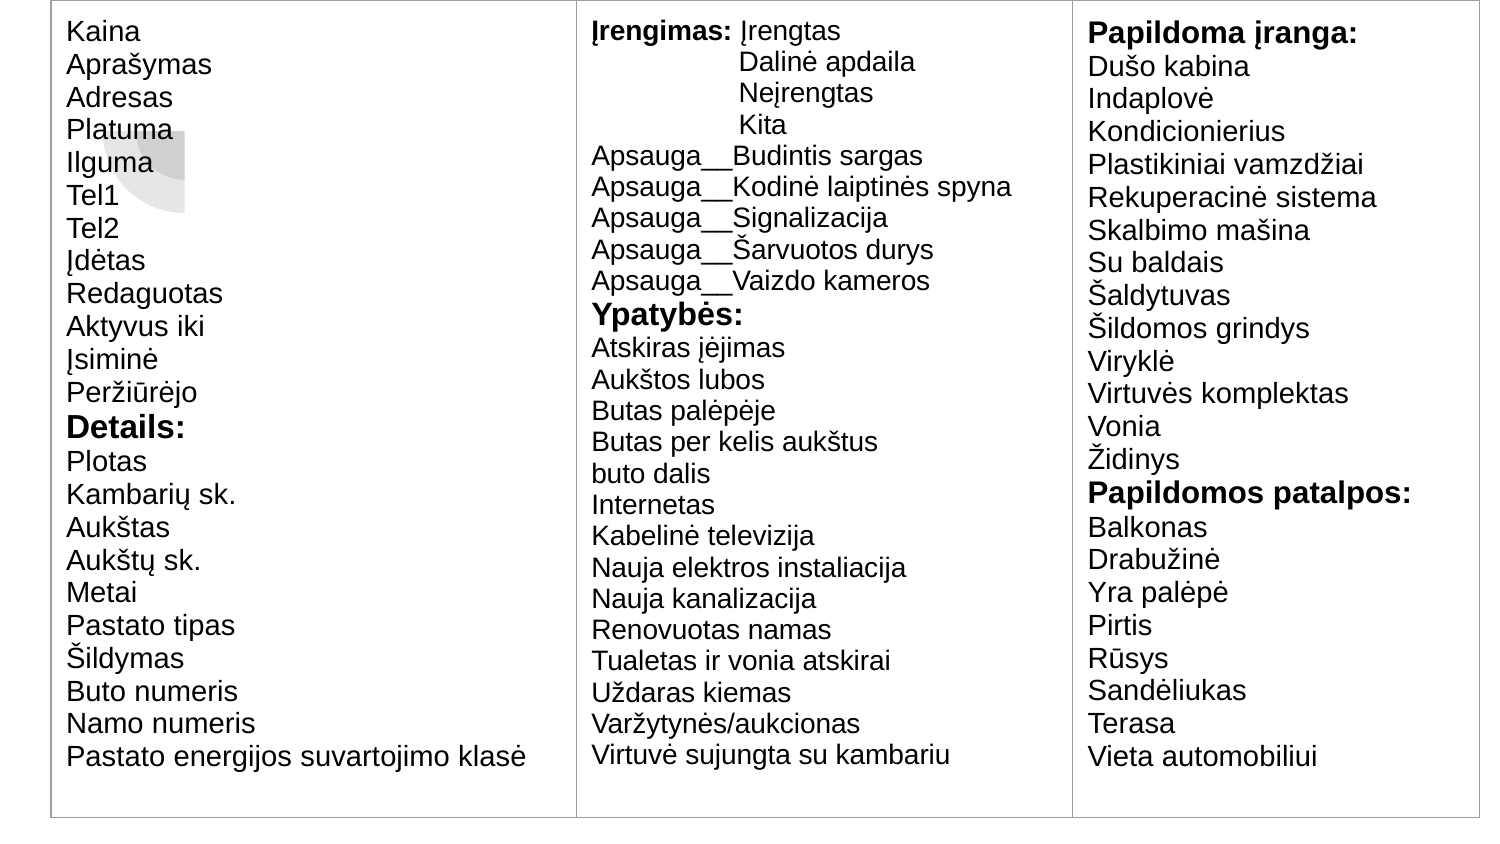

| Kaina Aprašymas Adresas Platuma Ilguma Tel1 Tel2 Įdėtas Redaguotas Aktyvus iki Įsiminė Peržiūrėjo Details: Plotas Kambarių sk. Aukštas Aukštų sk. Metai Pastato tipas Šildymas Buto numeris Namo numeris Pastato energijos suvartojimo klasė | Įrengimas: Įrengtas Dalinė apdaila Neįrengtas Kita Apsauga\_\_Budintis sargas Apsauga\_\_Kodinė laiptinės spyna Apsauga\_\_Signalizacija Apsauga\_\_Šarvuotos durys Apsauga\_\_Vaizdo kameros Ypatybės: Atskiras įėjimas Aukštos lubos Butas palėpėje Butas per kelis aukštus buto dalis Internetas Kabelinė televizija Nauja elektros instaliacija Nauja kanalizacija Renovuotas namas Tualetas ir vonia atskirai Uždaras kiemas Varžytynės/aukcionas Virtuvė sujungta su kambariu | Papildoma įranga: Dušo kabina Indaplovė Kondicionierius Plastikiniai vamzdžiai Rekuperacinė sistema Skalbimo mašina Su baldais Šaldytuvas Šildomos grindys Viryklė Virtuvės komplektas Vonia Židinys Papildomos patalpos: Balkonas Drabužinė Yra palėpė Pirtis Rūsys Sandėliukas Terasa Vieta automobiliui |
| --- | --- | --- |